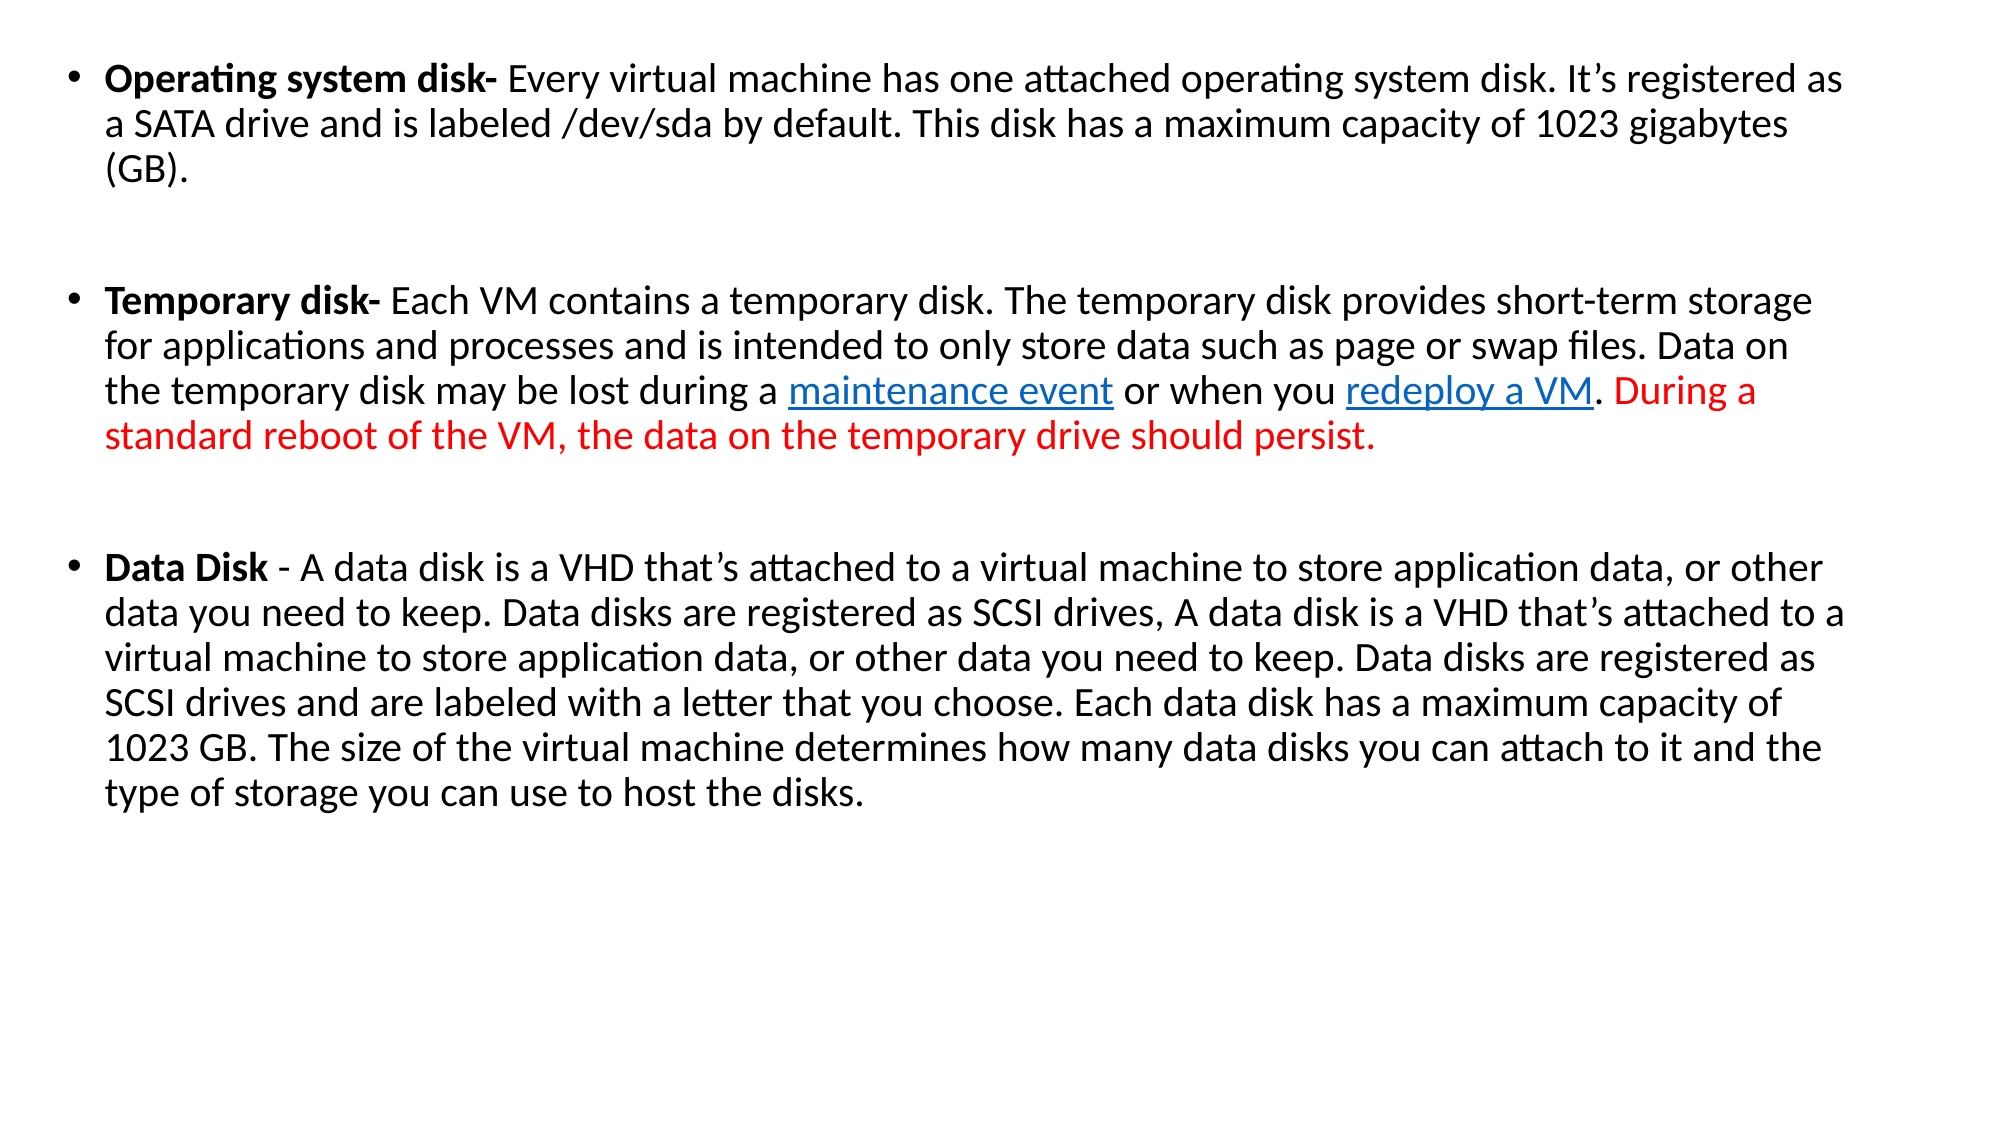

Operating system disk- Every virtual machine has one attached operating system disk. It’s registered as a SATA drive and is labeled /dev/sda by default. This disk has a maximum capacity of 1023 gigabytes (GB).

Temporary disk- Each VM contains a temporary disk. The temporary disk provides short-term storage for applications and processes and is intended to only store data such as page or swap files. Data on the temporary disk may be lost during a maintenance event or when you redeploy a VM. During a standard reboot of the VM, the data on the temporary drive should persist.

Data Disk - A data disk is a VHD that’s attached to a virtual machine to store application data, or other data you need to keep. Data disks are registered as SCSI drives, A data disk is a VHD that’s attached to a virtual machine to store application data, or other data you need to keep. Data disks are registered as SCSI drives and are labeled with a letter that you choose. Each data disk has a maximum capacity of 1023 GB. The size of the virtual machine determines how many data disks you can attach to it and the type of storage you can use to host the disks.